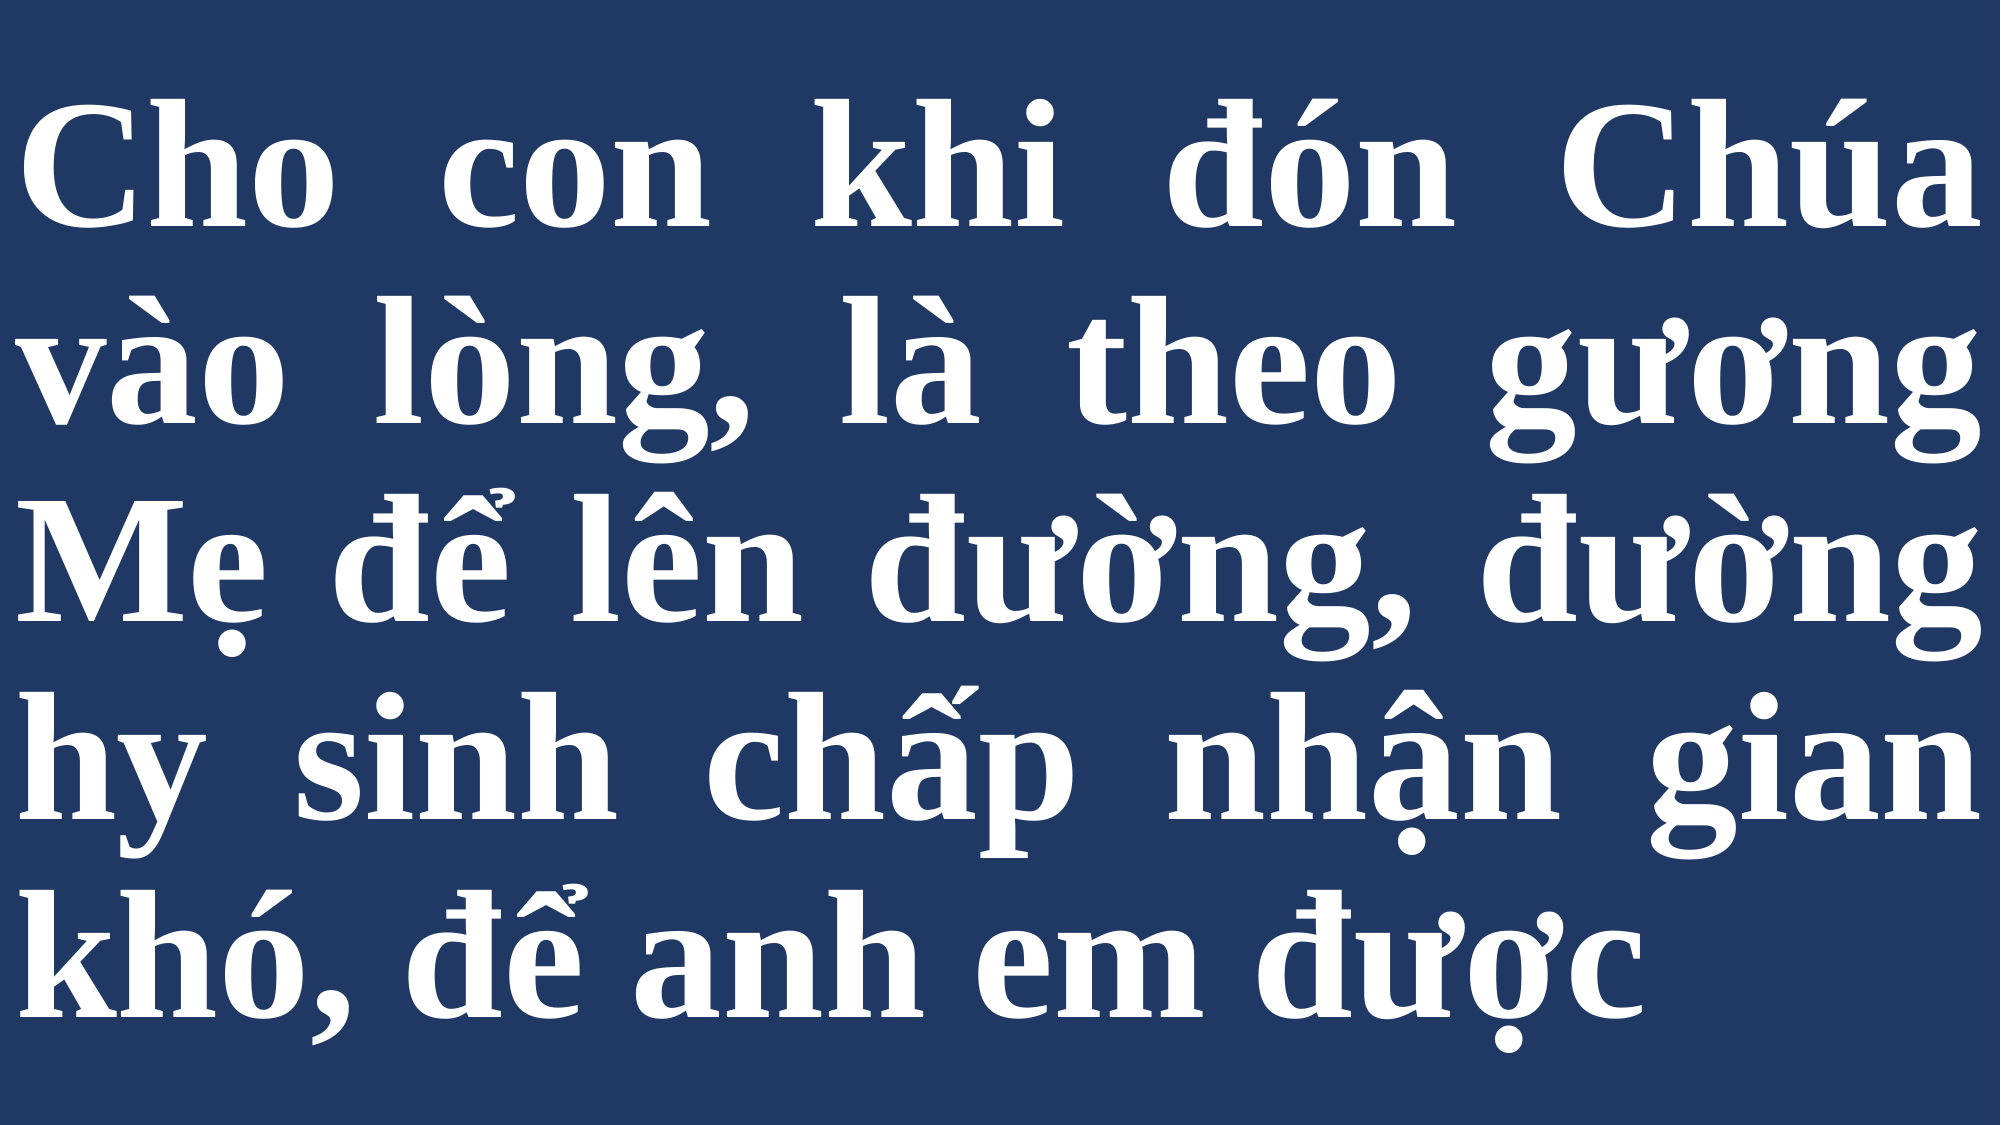

# Cho con khi đón Chúa vào lòng, là theo gương Mẹ để lên đường, đường hy sinh chấp nhận gian khó, để anh em được